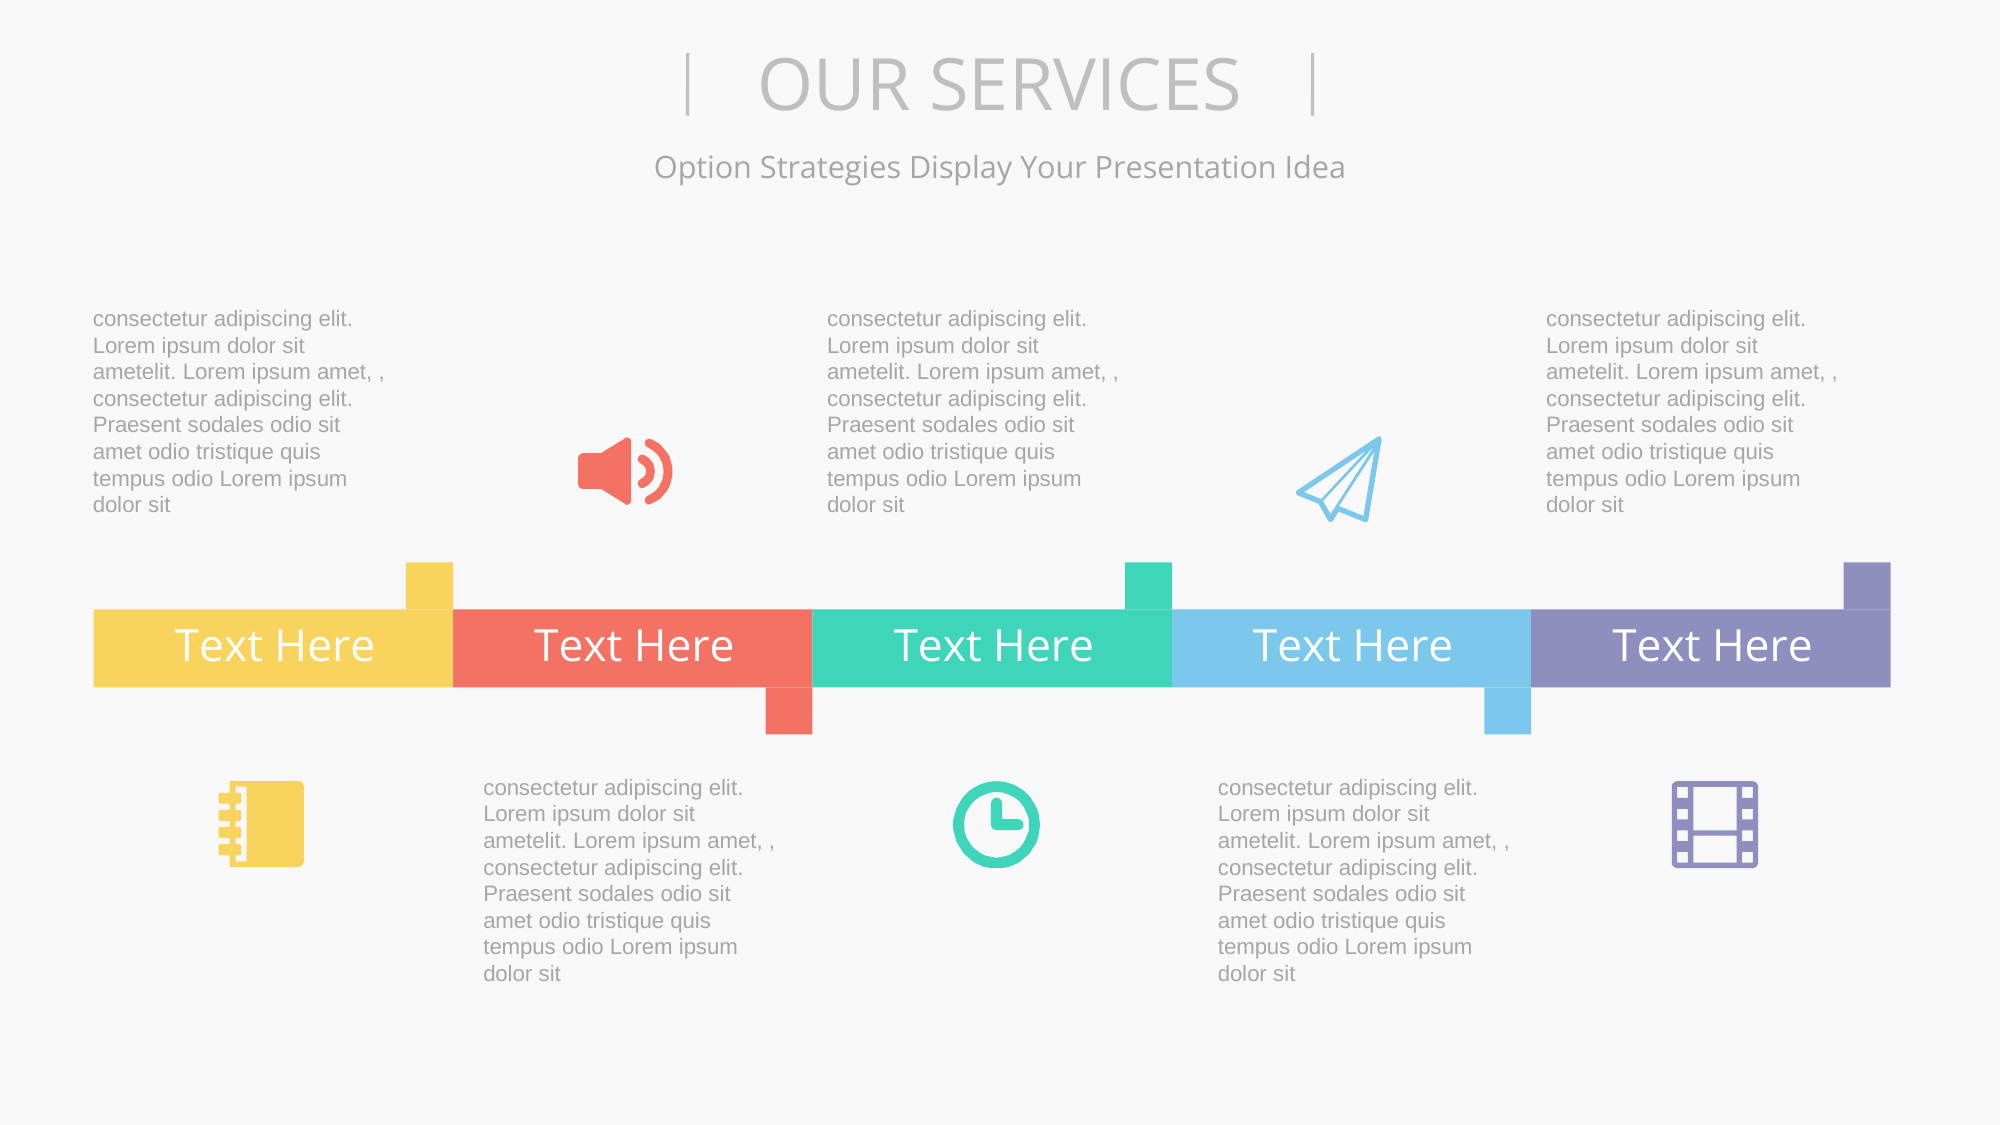

OUR SERVICES
Option Strategies Display Your Presentation Idea
consectetur adipiscing elit. Lorem ipsum dolor sit ametelit. Lorem ipsum amet, , consectetur adipiscing elit. Praesent sodales odio sit amet odio tristique quis tempus odio Lorem ipsum dolor sit

Text Here

consectetur adipiscing elit. Lorem ipsum dolor sit ametelit. Lorem ipsum amet, , consectetur adipiscing elit. Praesent sodales odio sit amet odio tristique quis tempus odio Lorem ipsum dolor sit

Text Here

consectetur adipiscing elit. Lorem ipsum dolor sit ametelit. Lorem ipsum amet, , consectetur adipiscing elit. Praesent sodales odio sit amet odio tristique quis tempus odio Lorem ipsum dolor sit

Text Here

Text Here
consectetur adipiscing elit. Lorem ipsum dolor sit ametelit. Lorem ipsum amet, , consectetur adipiscing elit. Praesent sodales odio sit amet odio tristique quis tempus odio Lorem ipsum dolor sit

Text Here
consectetur adipiscing elit. Lorem ipsum dolor sit ametelit. Lorem ipsum amet, , consectetur adipiscing elit. Praesent sodales odio sit amet odio tristique quis tempus odio Lorem ipsum dolor sit